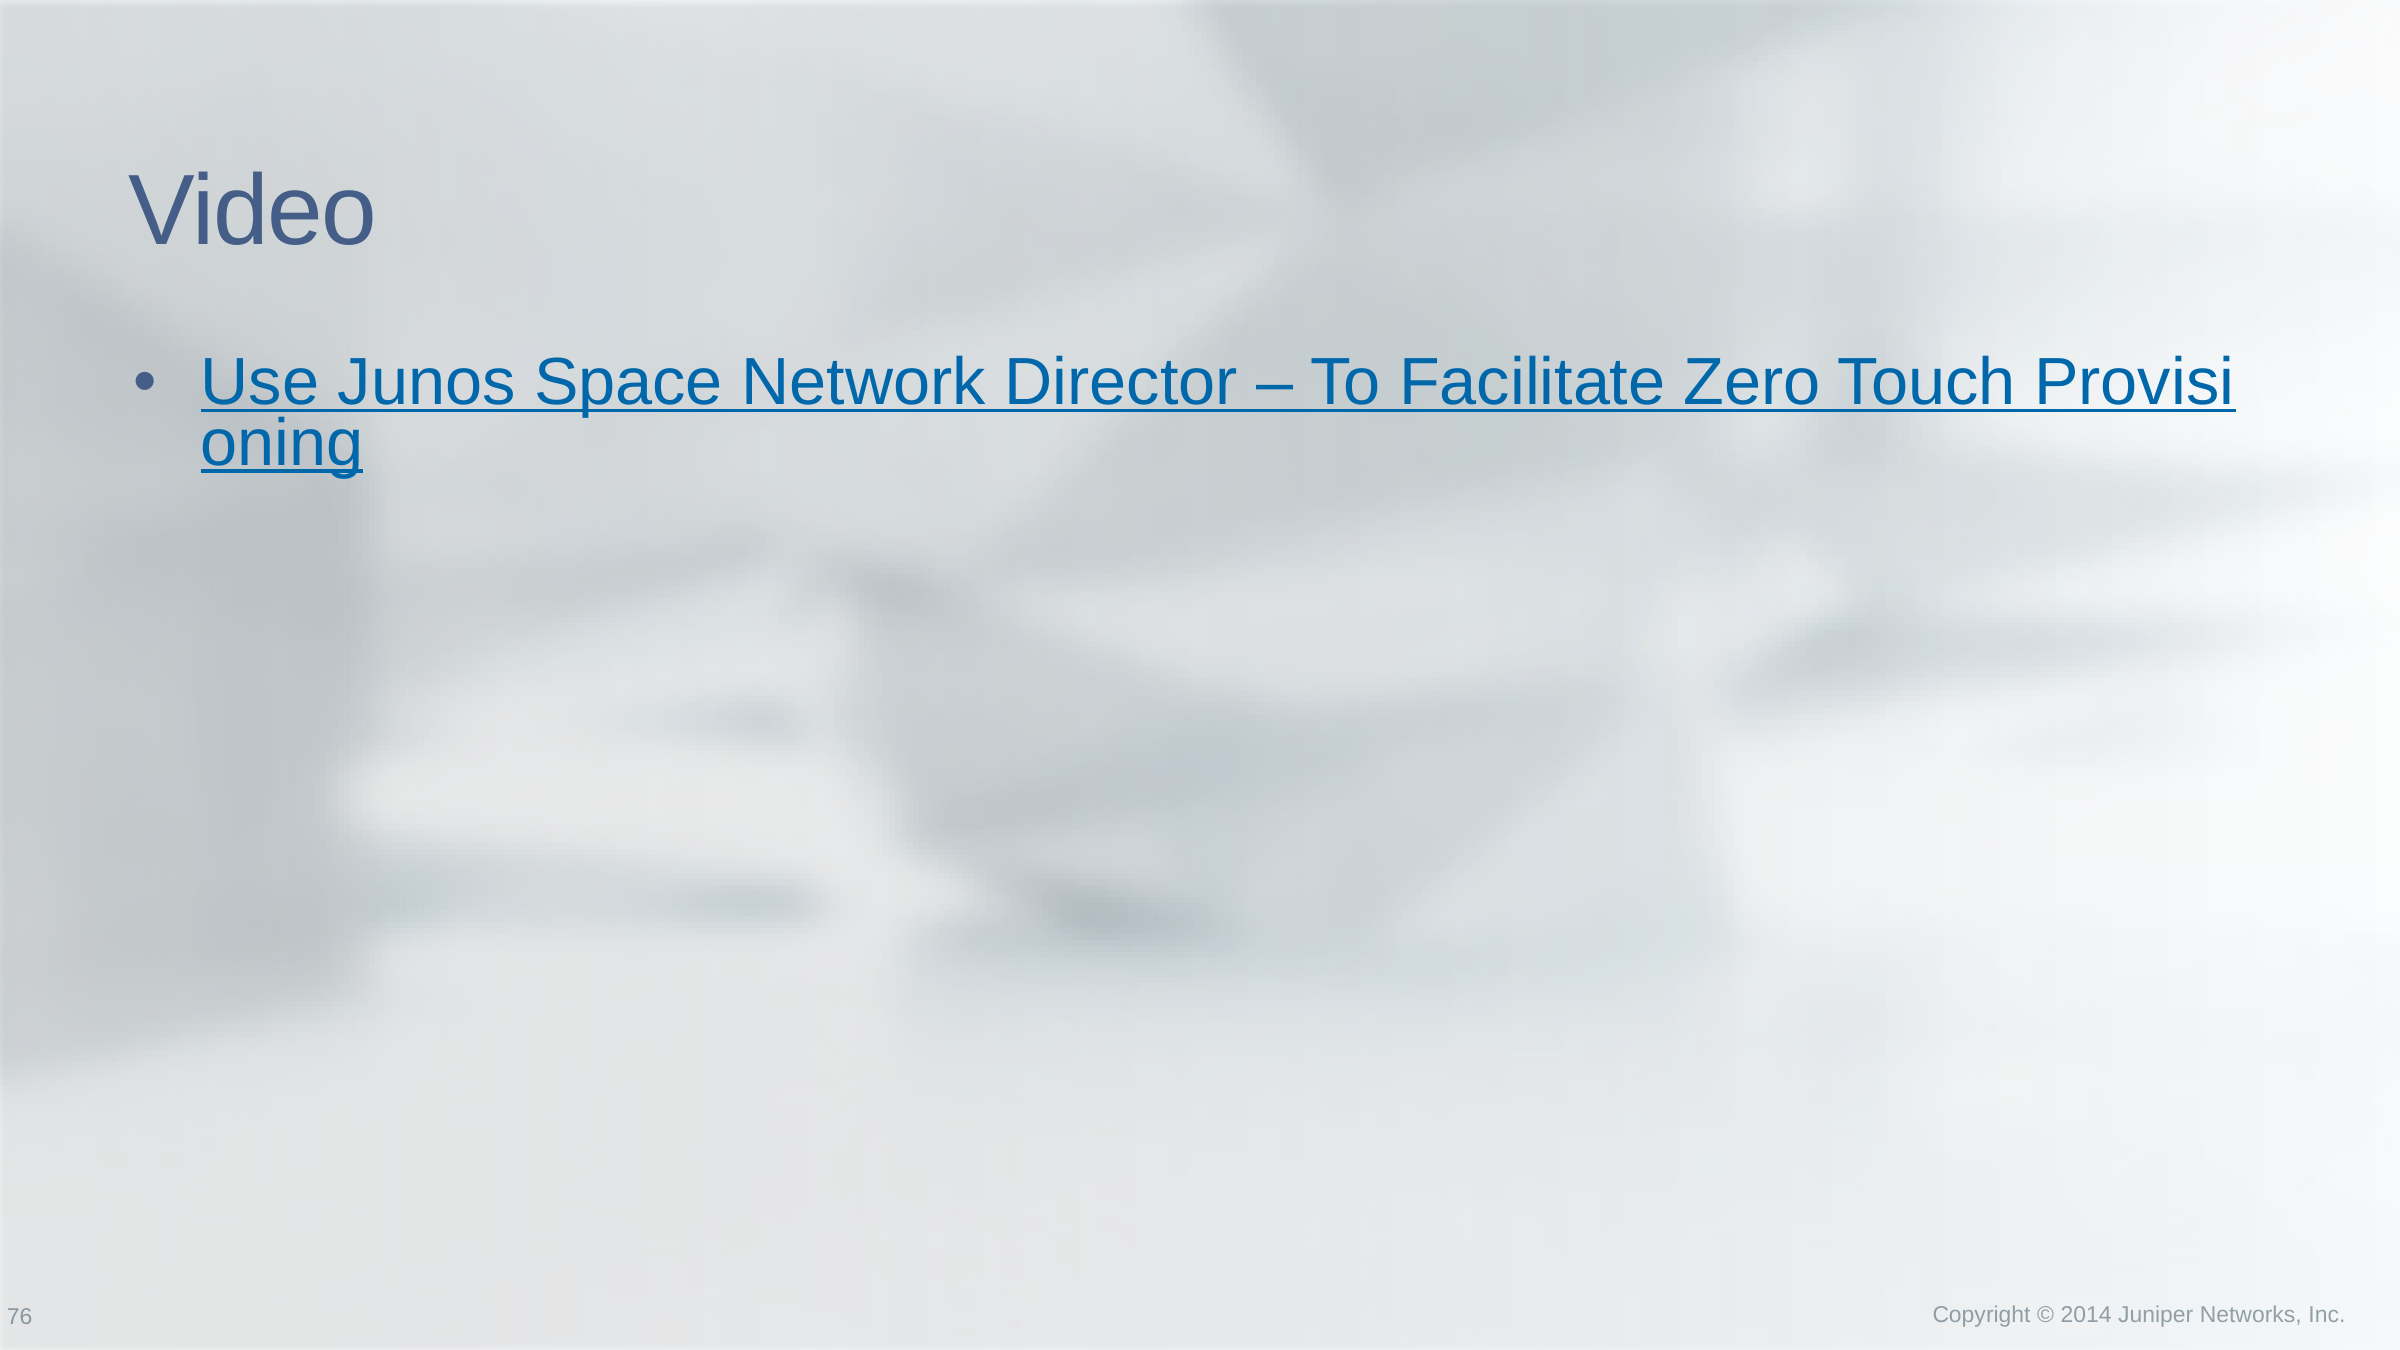

# Video
Use Junos Space Network Director – To Facilitate Zero Touch Provisioning